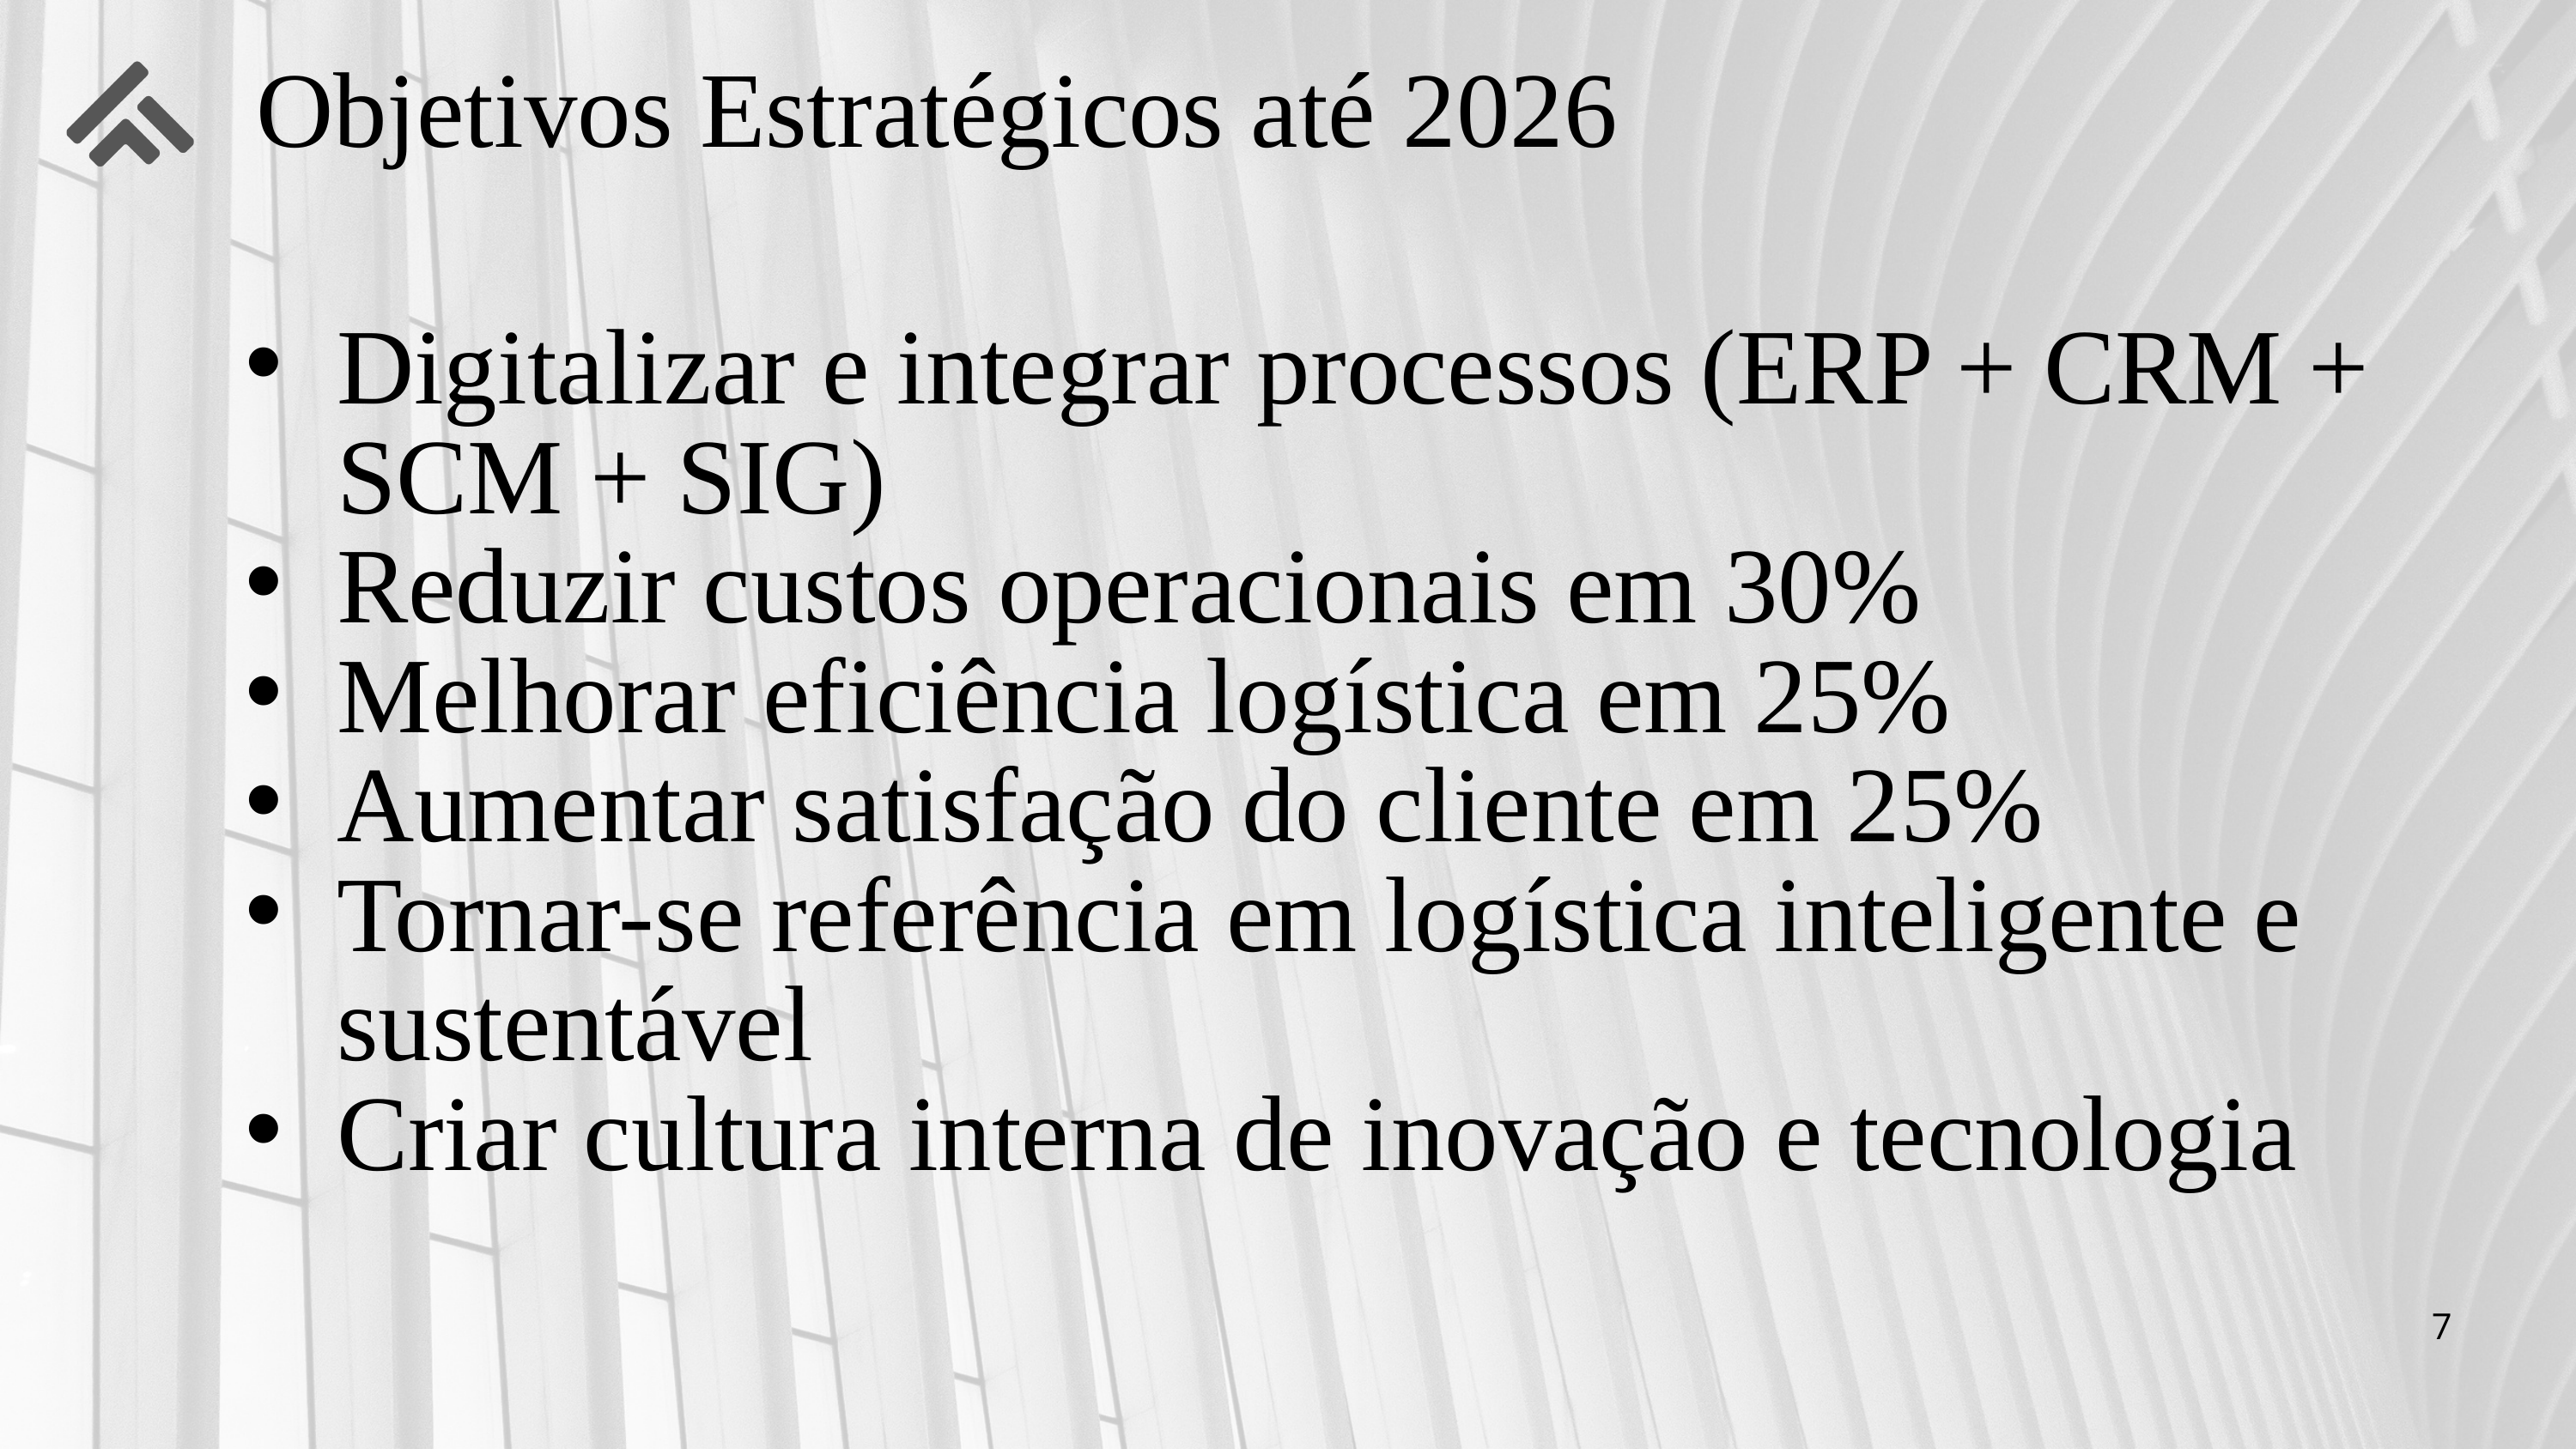

Objetivos Estratégicos até 2026

Digitalizar e integrar processos (ERP + CRM + SCM + SIG)
Reduzir custos operacionais em 30%
Melhorar eficiência logística em 25%
Aumentar satisfação do cliente em 25%
Tornar-se referência em logística inteligente e sustentável
Criar cultura interna de inovação e tecnologia

7